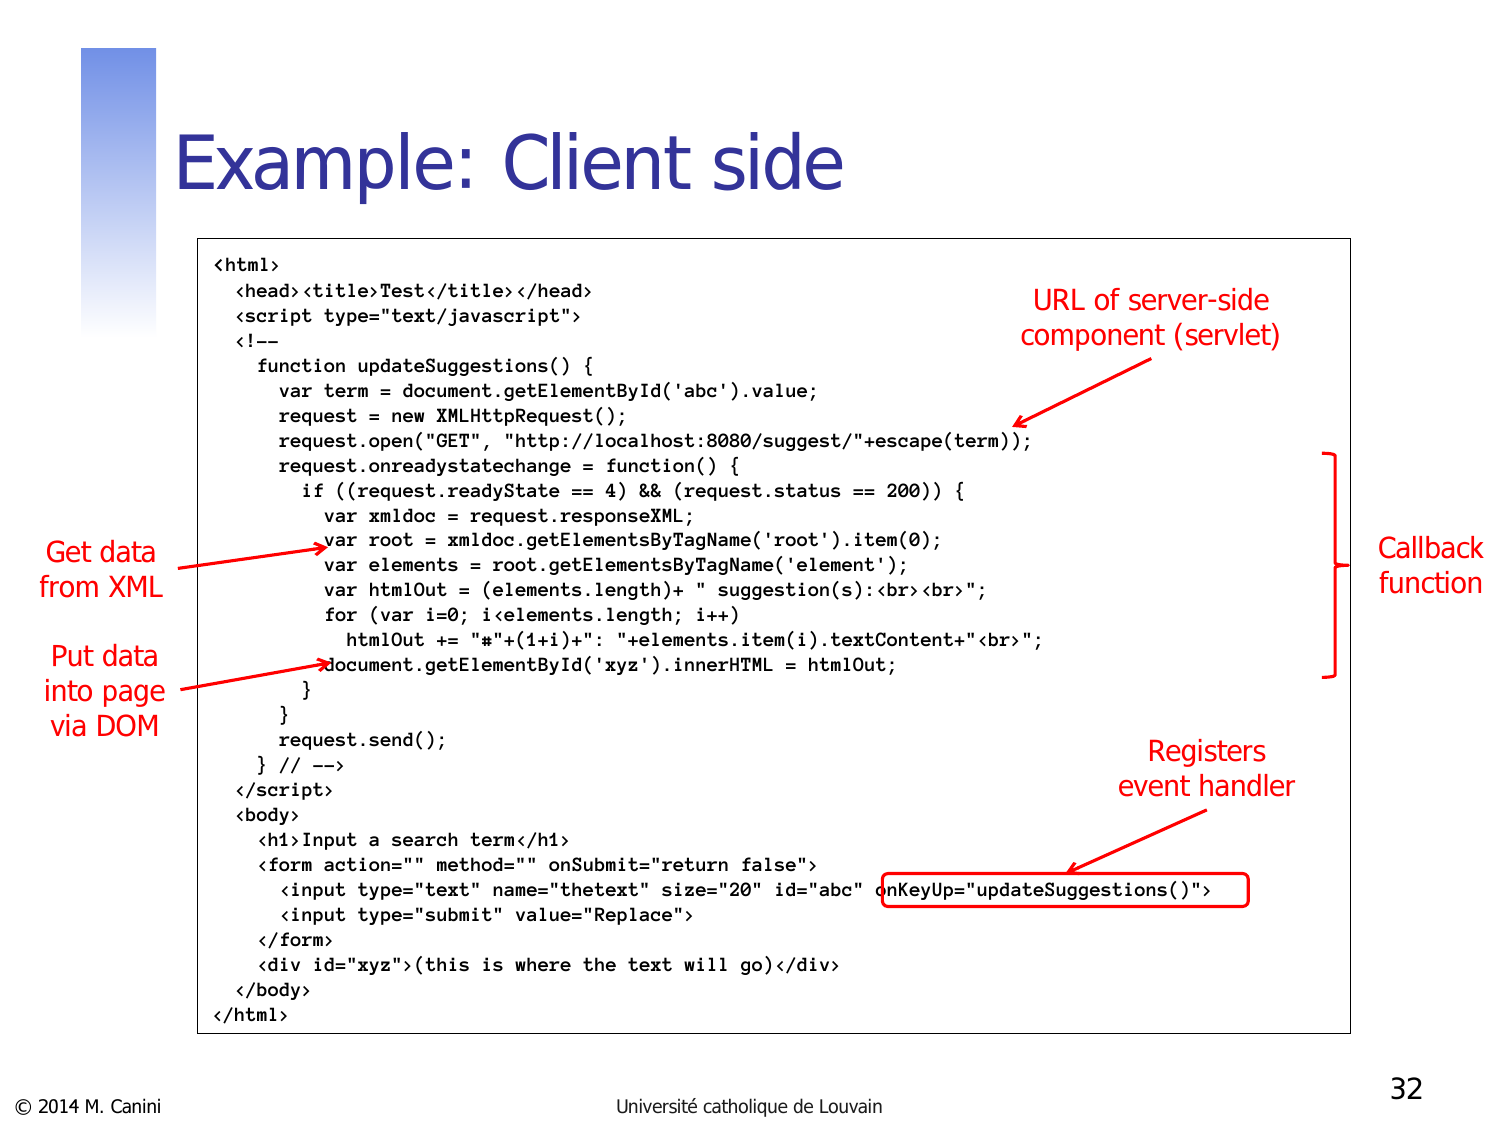

# Example: Client side
<html>
  <head><title>Test</title></head>
  <script type="text/javascript">
  <!--
    function updateSuggestions() {
      var term = document.getElementById('abc').value;
      request = new XMLHttpRequest();
      request.open("GET", "http://localhost:8080/suggest/"+escape(term));
      request.onreadystatechange = function() {
        if ((request.readyState == 4) && (request.status == 200)) {
          var xmldoc = request.responseXML;
          var root = xmldoc.getElementsByTagName('root').item(0);
          var elements = root.getElementsByTagName('element');
          var htmlOut = (elements.length)+ " suggestion(s):<br><br>";
          for (var i=0; i<elements.length; i++)
            htmlOut += "#"+(1+i)+": "+elements.item(i).textContent+"<br>";
          document.getElementById('xyz').innerHTML = htmlOut;
        }
      }
      request.send();
    } // -->
  </script>
  <body>
    <h1>Input a search term</h1>
    <form action="" method="" onSubmit="return false">
      <input type="text" name="thetext" size="20" id="abc" onKeyUp="updateSuggestions()">
      <input type="submit" value="Replace">
    </form>
    <div id="xyz">(this is where the text will go)</div>
  </body>
</html>
URL of server-side
component (servlet)

Callback
function
Get data
from XML
Put data
into page
via DOM
Registers
event handler

32
Université catholique de Louvain